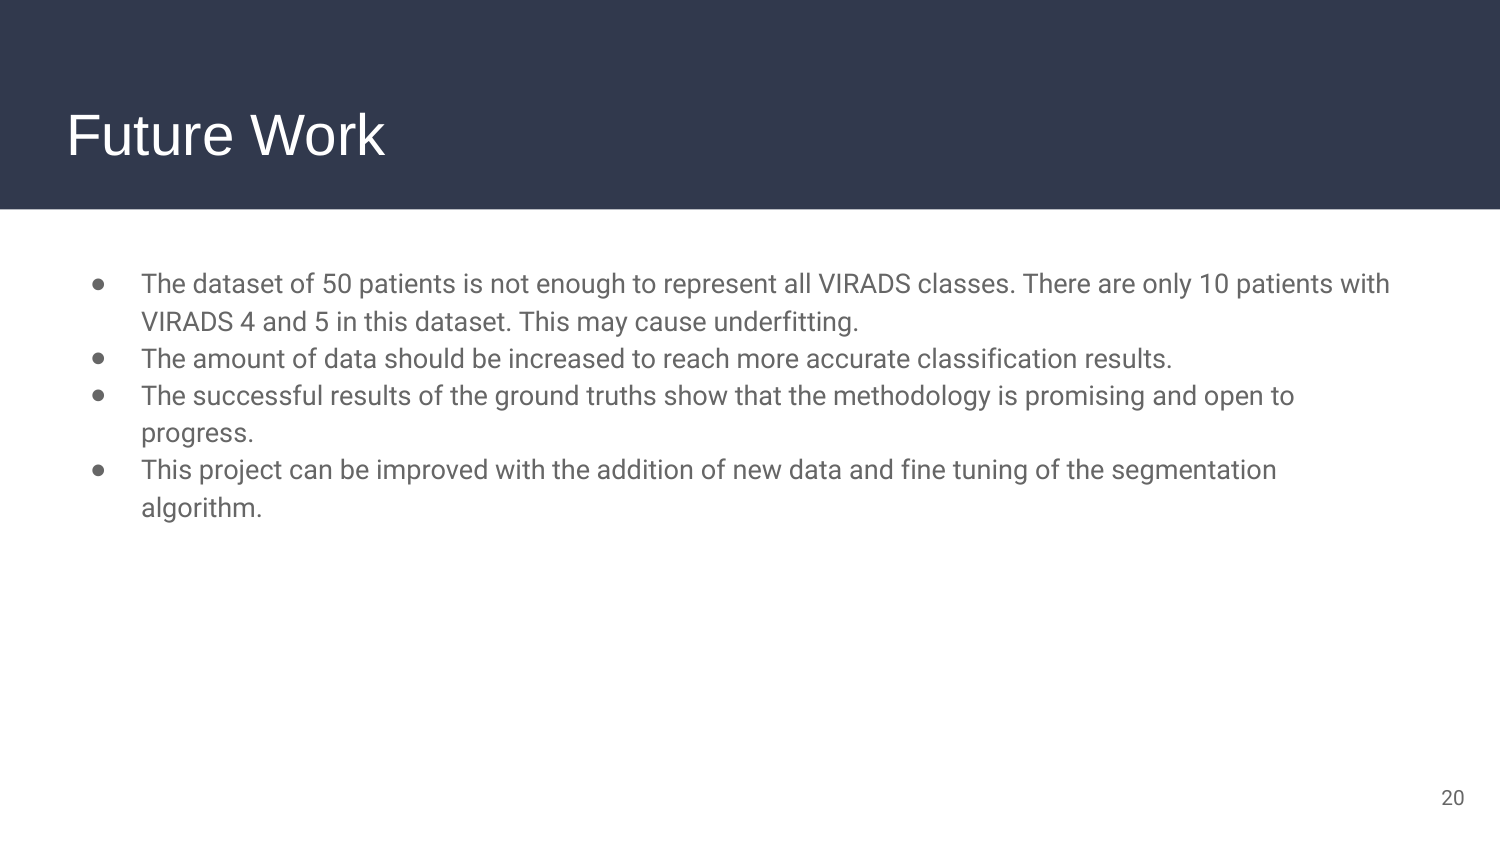

# Future Work
The dataset of 50 patients is not enough to represent all VIRADS classes. There are only 10 patients with VIRADS 4 and 5 in this dataset. This may cause underfitting.
The amount of data should be increased to reach more accurate classification results.
The successful results of the ground truths show that the methodology is promising and open to progress.
This project can be improved with the addition of new data and fine tuning of the segmentation algorithm.

20